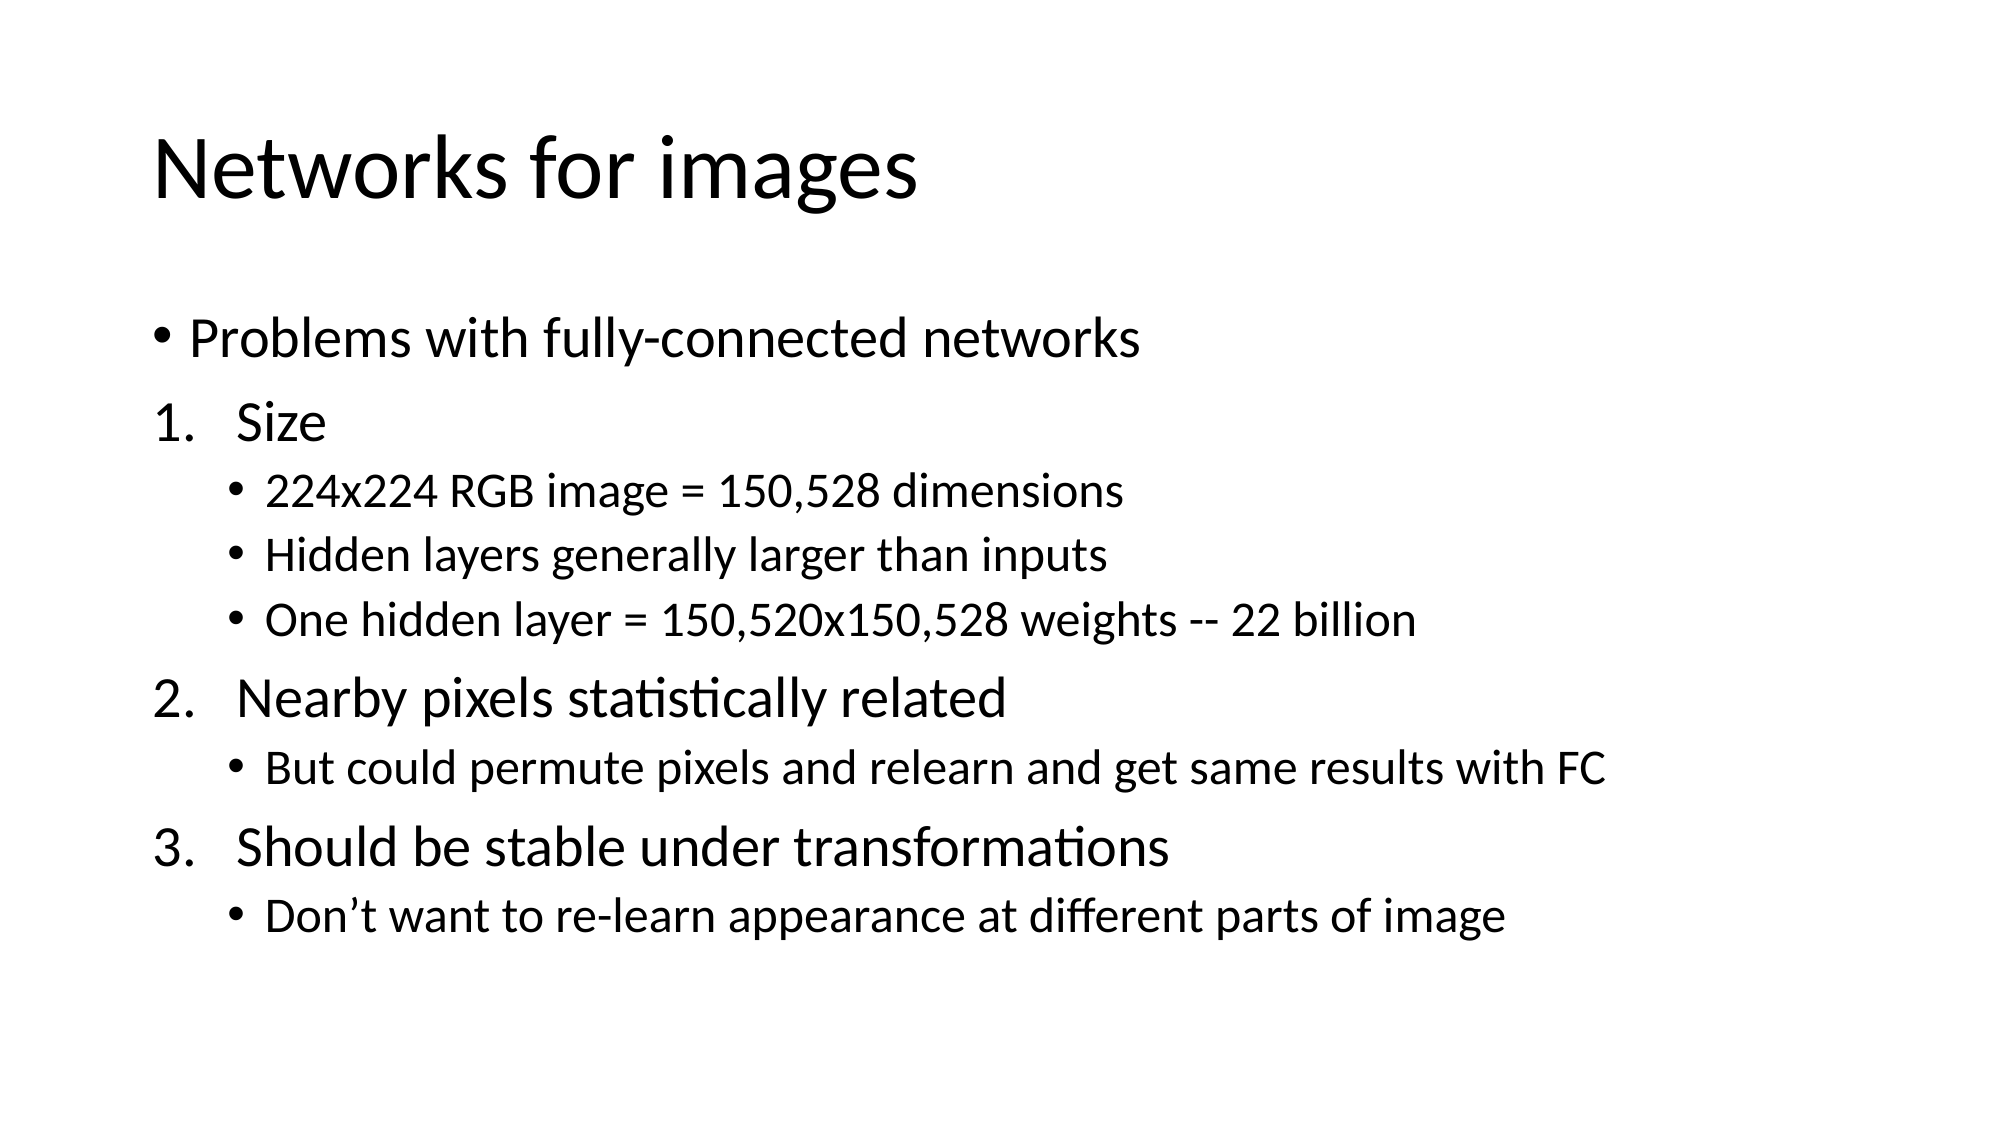

# Networks for images
Problems with fully-connected networks
Size
224x224 RGB image = 150,528 dimensions
Hidden layers generally larger than inputs
One hidden layer = 150,520x150,528 weights -- 22 billion
Nearby pixels statistically related
But could permute pixels and relearn and get same results with FC
Should be stable under transformations
Don’t want to re-learn appearance at different parts of image